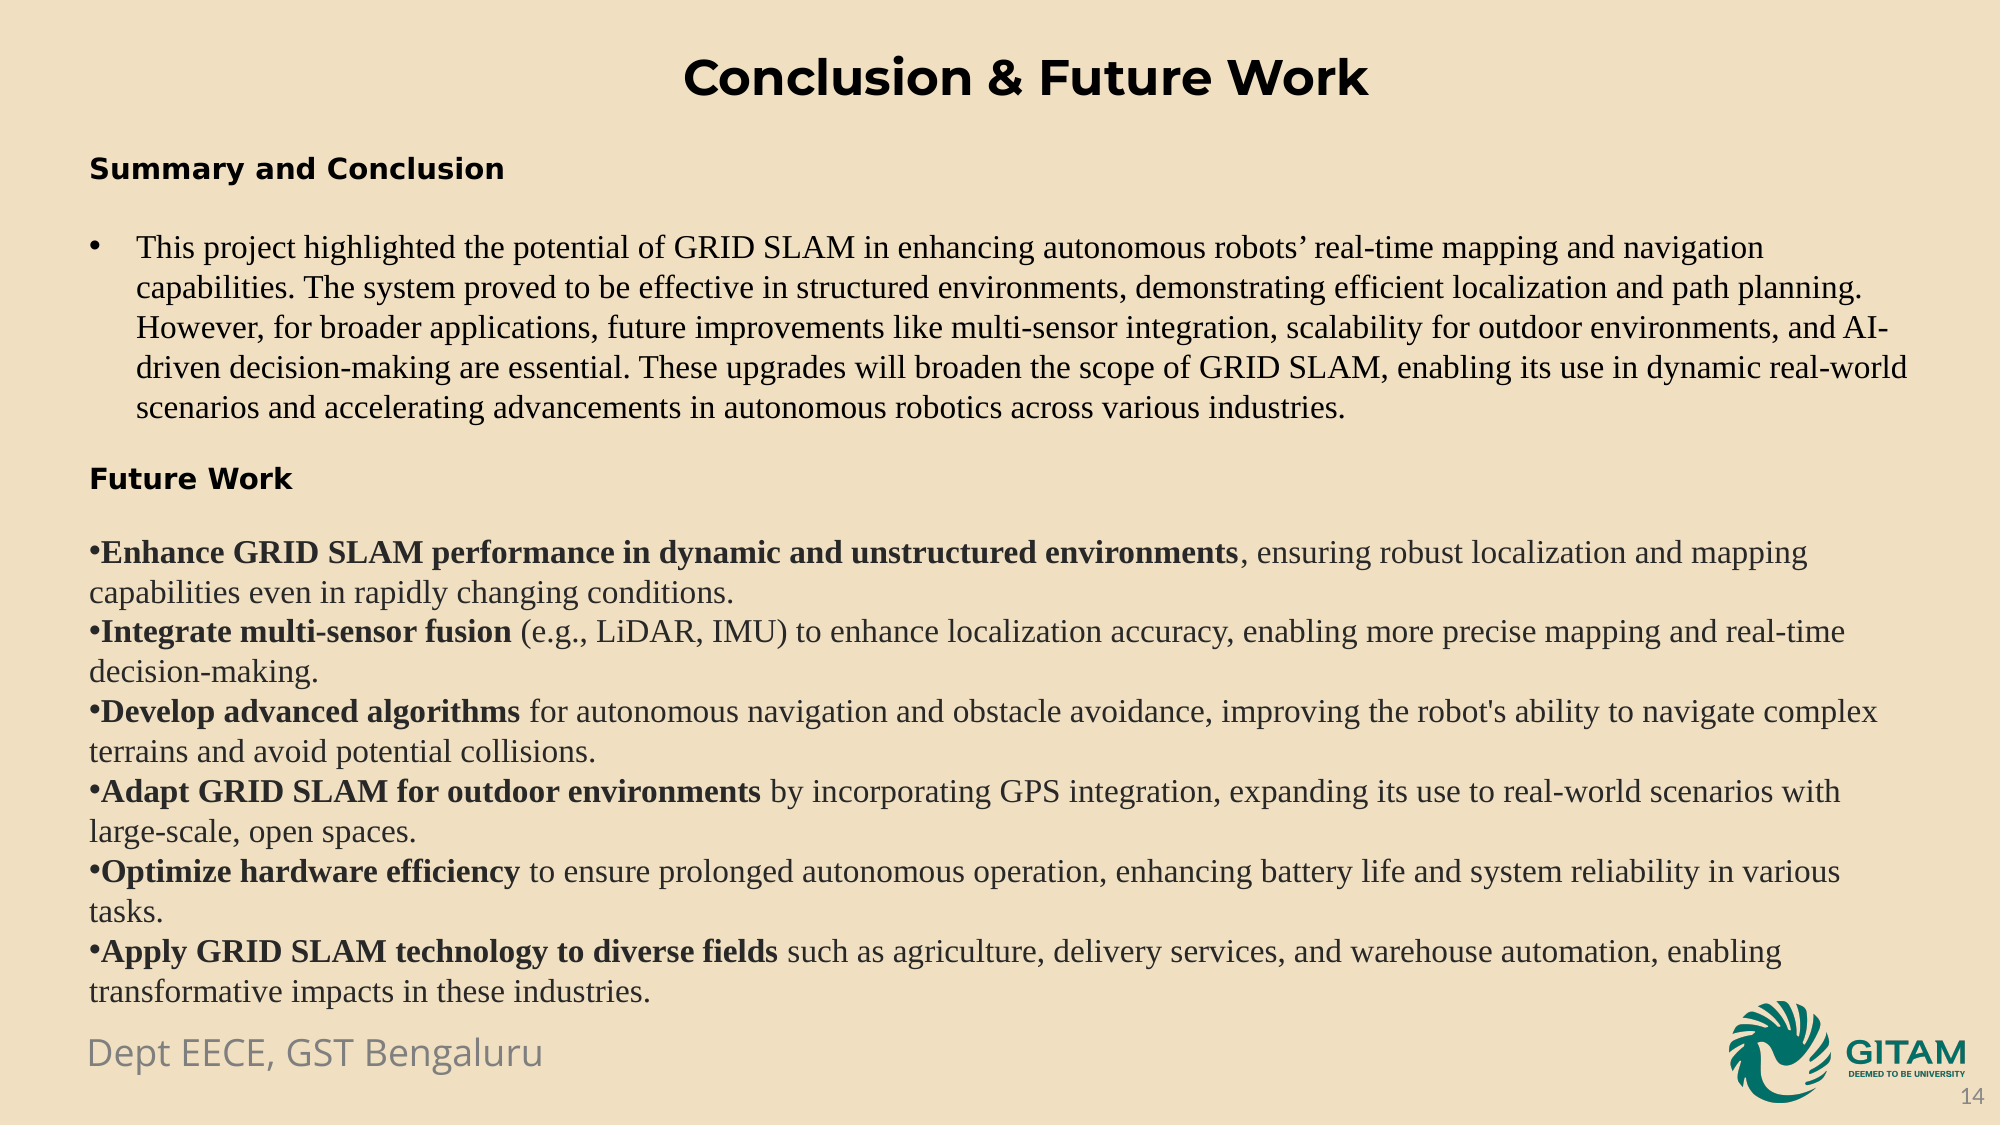

Conclusion & Future Work
Summary and Conclusion

This project highlighted the potential of GRID SLAM in enhancing autonomous robots’ real-time mapping and navigation capabilities. The system proved to be effective in structured environments, demonstrating efficient localization and path planning. However, for broader applications, future improvements like multi-sensor integration, scalability for outdoor environments, and AI-driven decision-making are essential. These upgrades will broaden the scope of GRID SLAM, enabling its use in dynamic real-world scenarios and accelerating advancements in autonomous robotics across various industries.

Future Work

Enhance GRID SLAM performance in dynamic and unstructured environments, ensuring robust localization and mapping capabilities even in rapidly changing conditions.
Integrate multi-sensor fusion (e.g., LiDAR, IMU) to enhance localization accuracy, enabling more precise mapping and real-time decision-making.
Develop advanced algorithms for autonomous navigation and obstacle avoidance, improving the robot's ability to navigate complex terrains and avoid potential collisions.
Adapt GRID SLAM for outdoor environments by incorporating GPS integration, expanding its use to real-world scenarios with large-scale, open spaces.
Optimize hardware efficiency to ensure prolonged autonomous operation, enhancing battery life and system reliability in various tasks.
Apply GRID SLAM technology to diverse fields such as agriculture, delivery services, and warehouse automation, enabling transformative impacts in these industries.

14